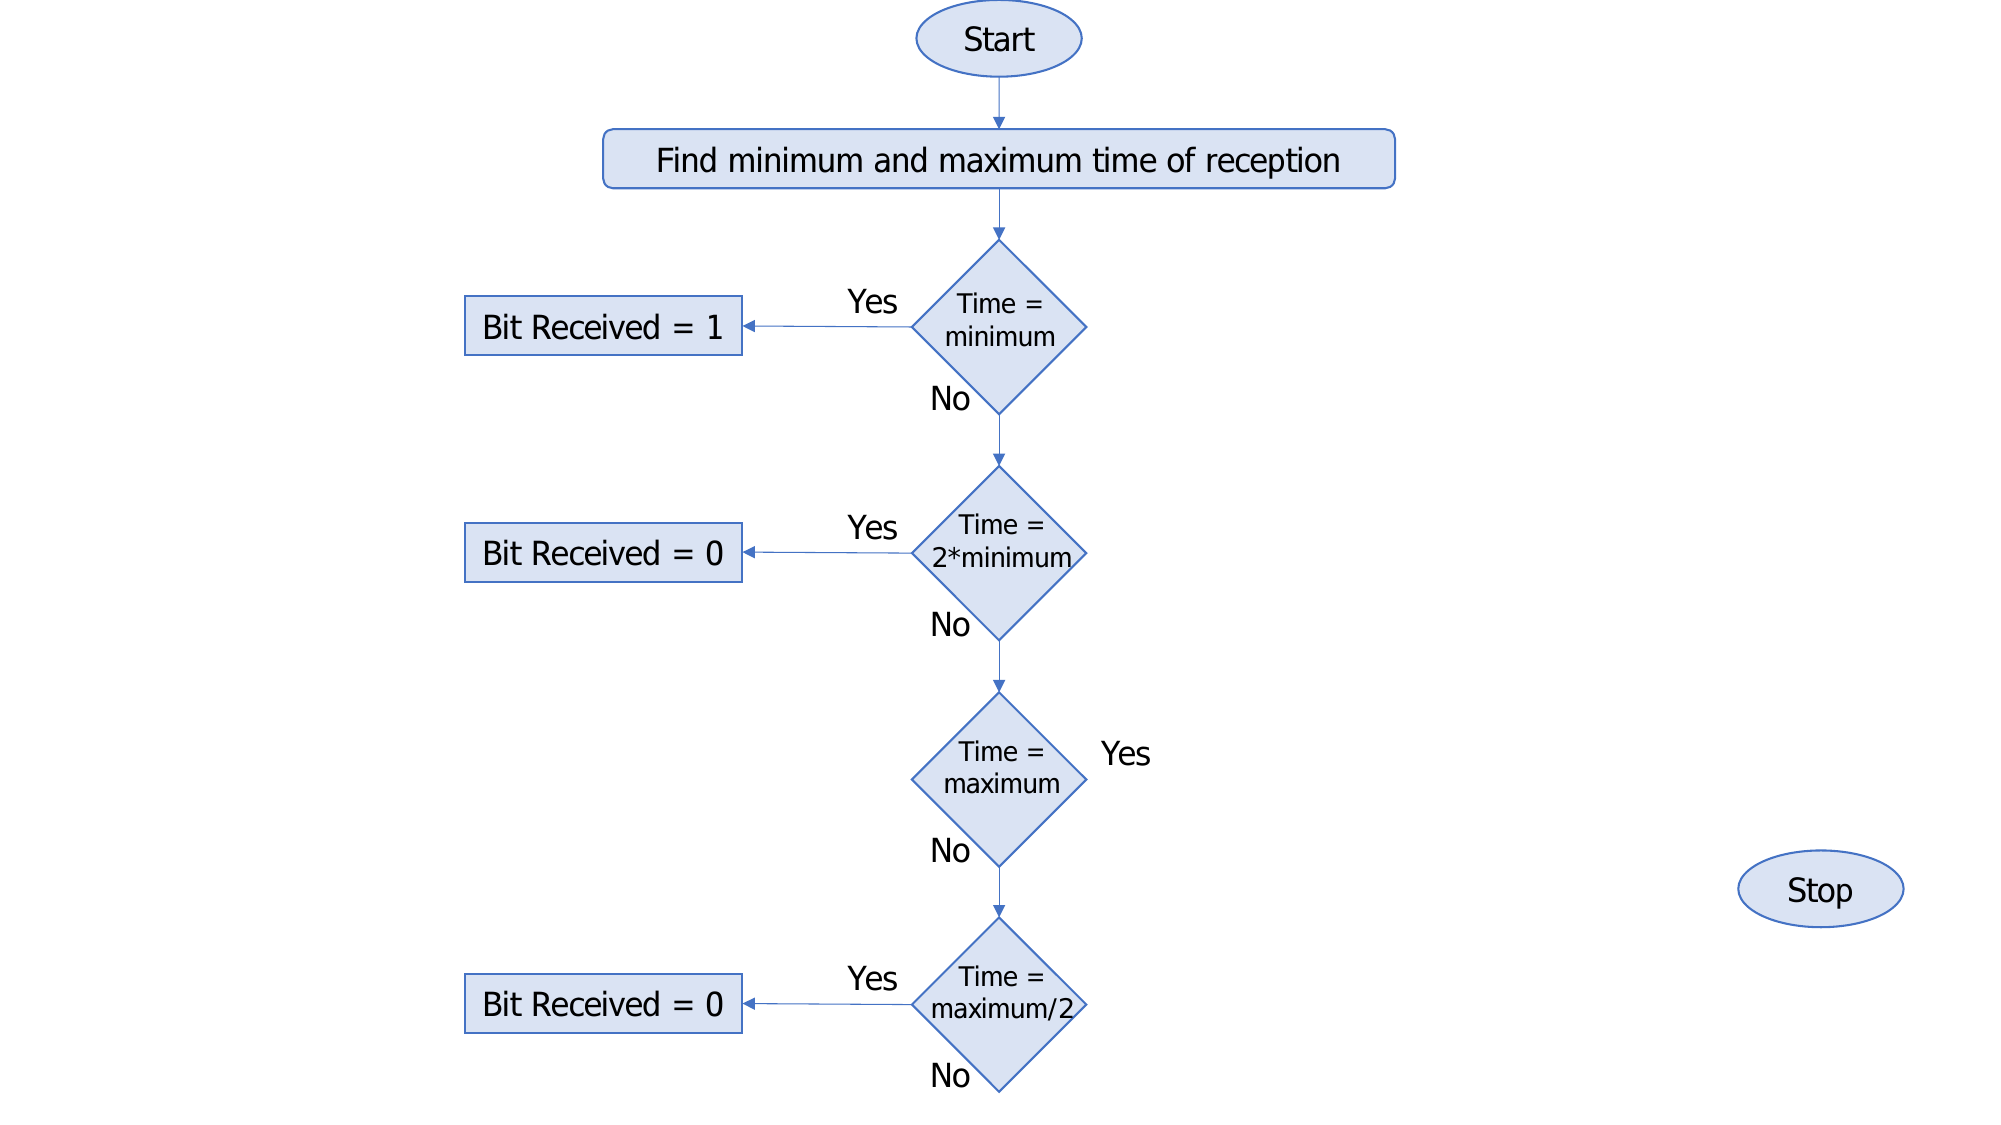

Start
Find minimum and maximum time of reception

Yes
Time = minimum
Bit Received = 1
No

Yes
Time = 2*minimum
Bit Received = 0
No

Yes
Time = maximum
No
Stop

Yes
Time = maximum/2
Bit Received = 0
No